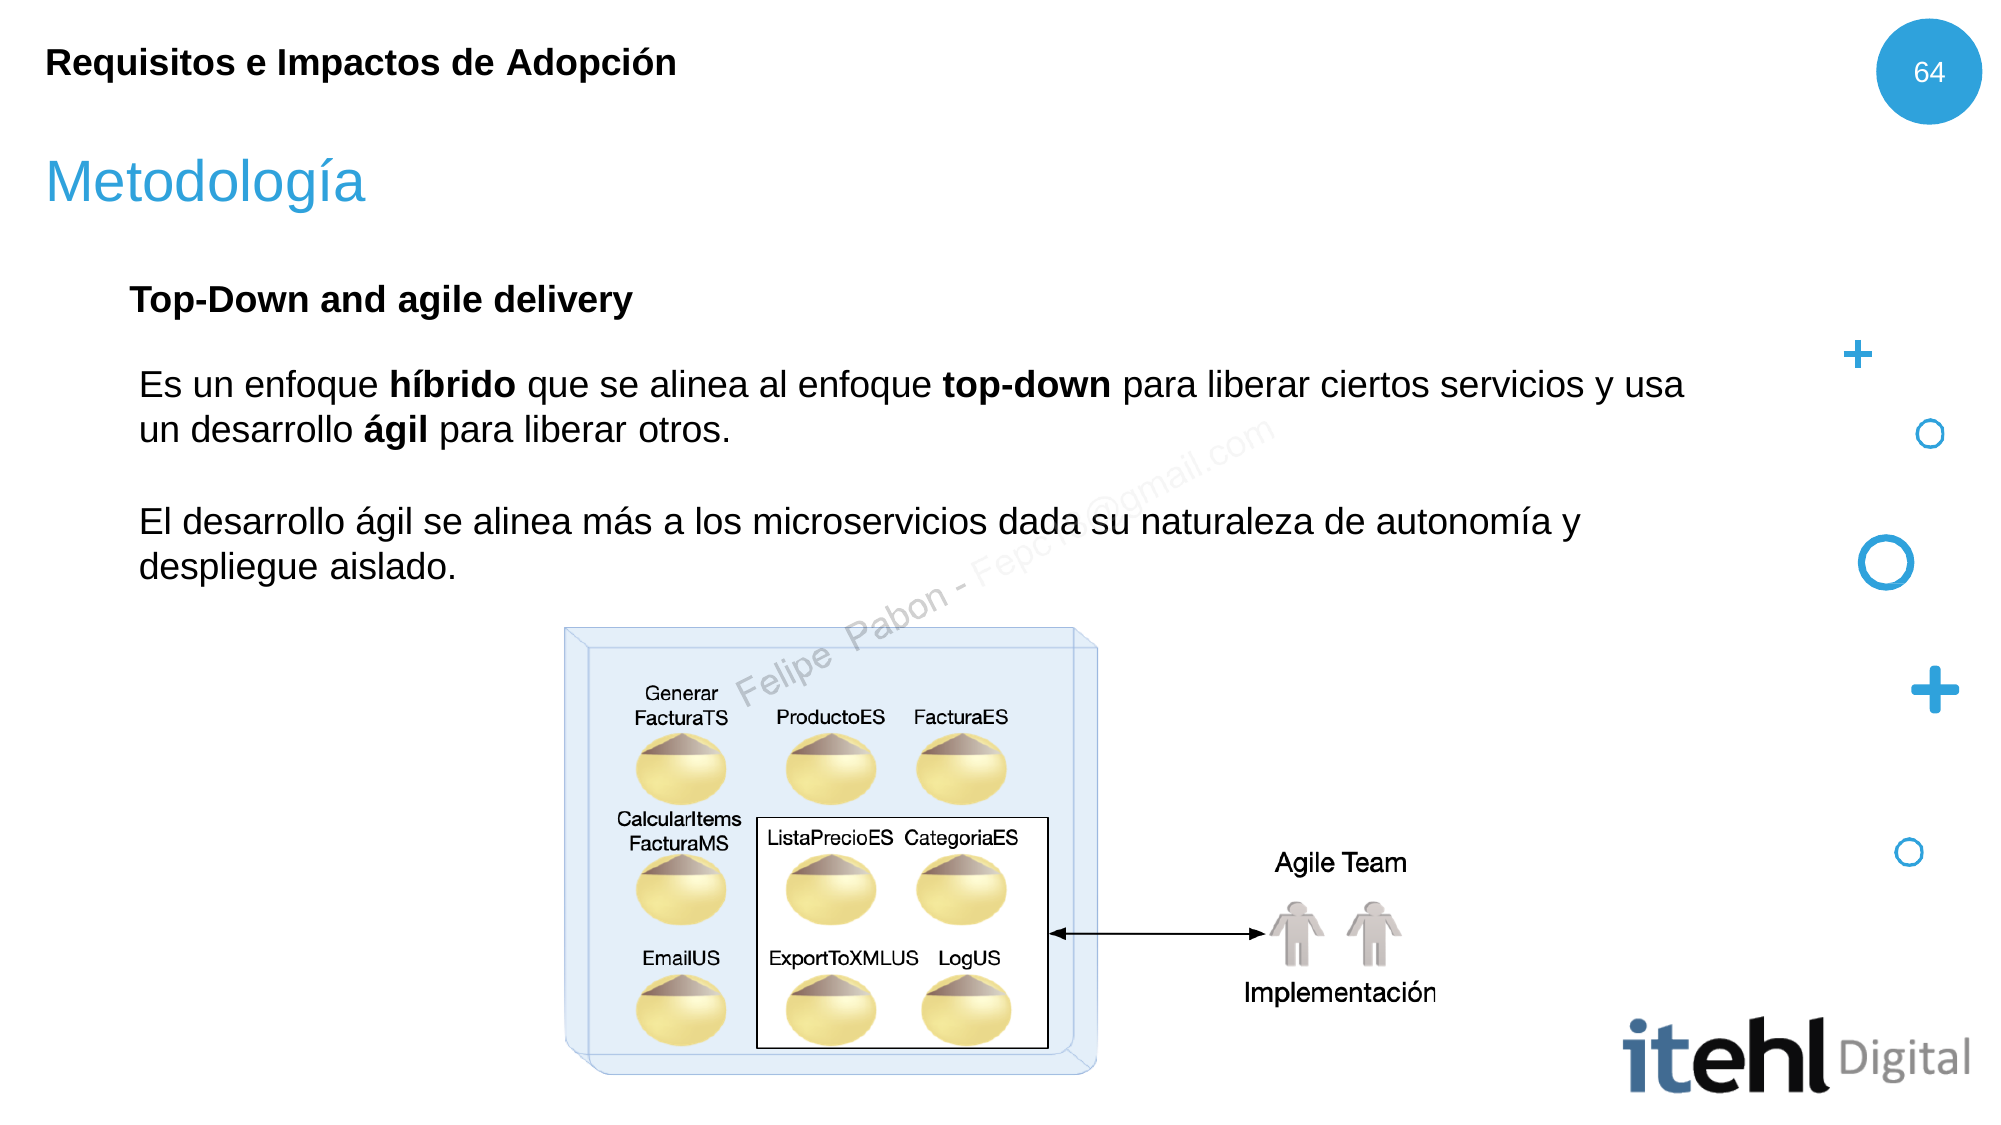

Requisitos e Impactos de Adopción
64
# Metodología
Top-Down and agile delivery

Es un enfoque híbrido que se alinea al enfoque top-down para liberar ciertos servicios y usa  un desarrollo ágil para liberar otros.

El desarrollo ágil se alinea más a los microservicios dada su naturaleza de autonomía y
despliegue aislado.